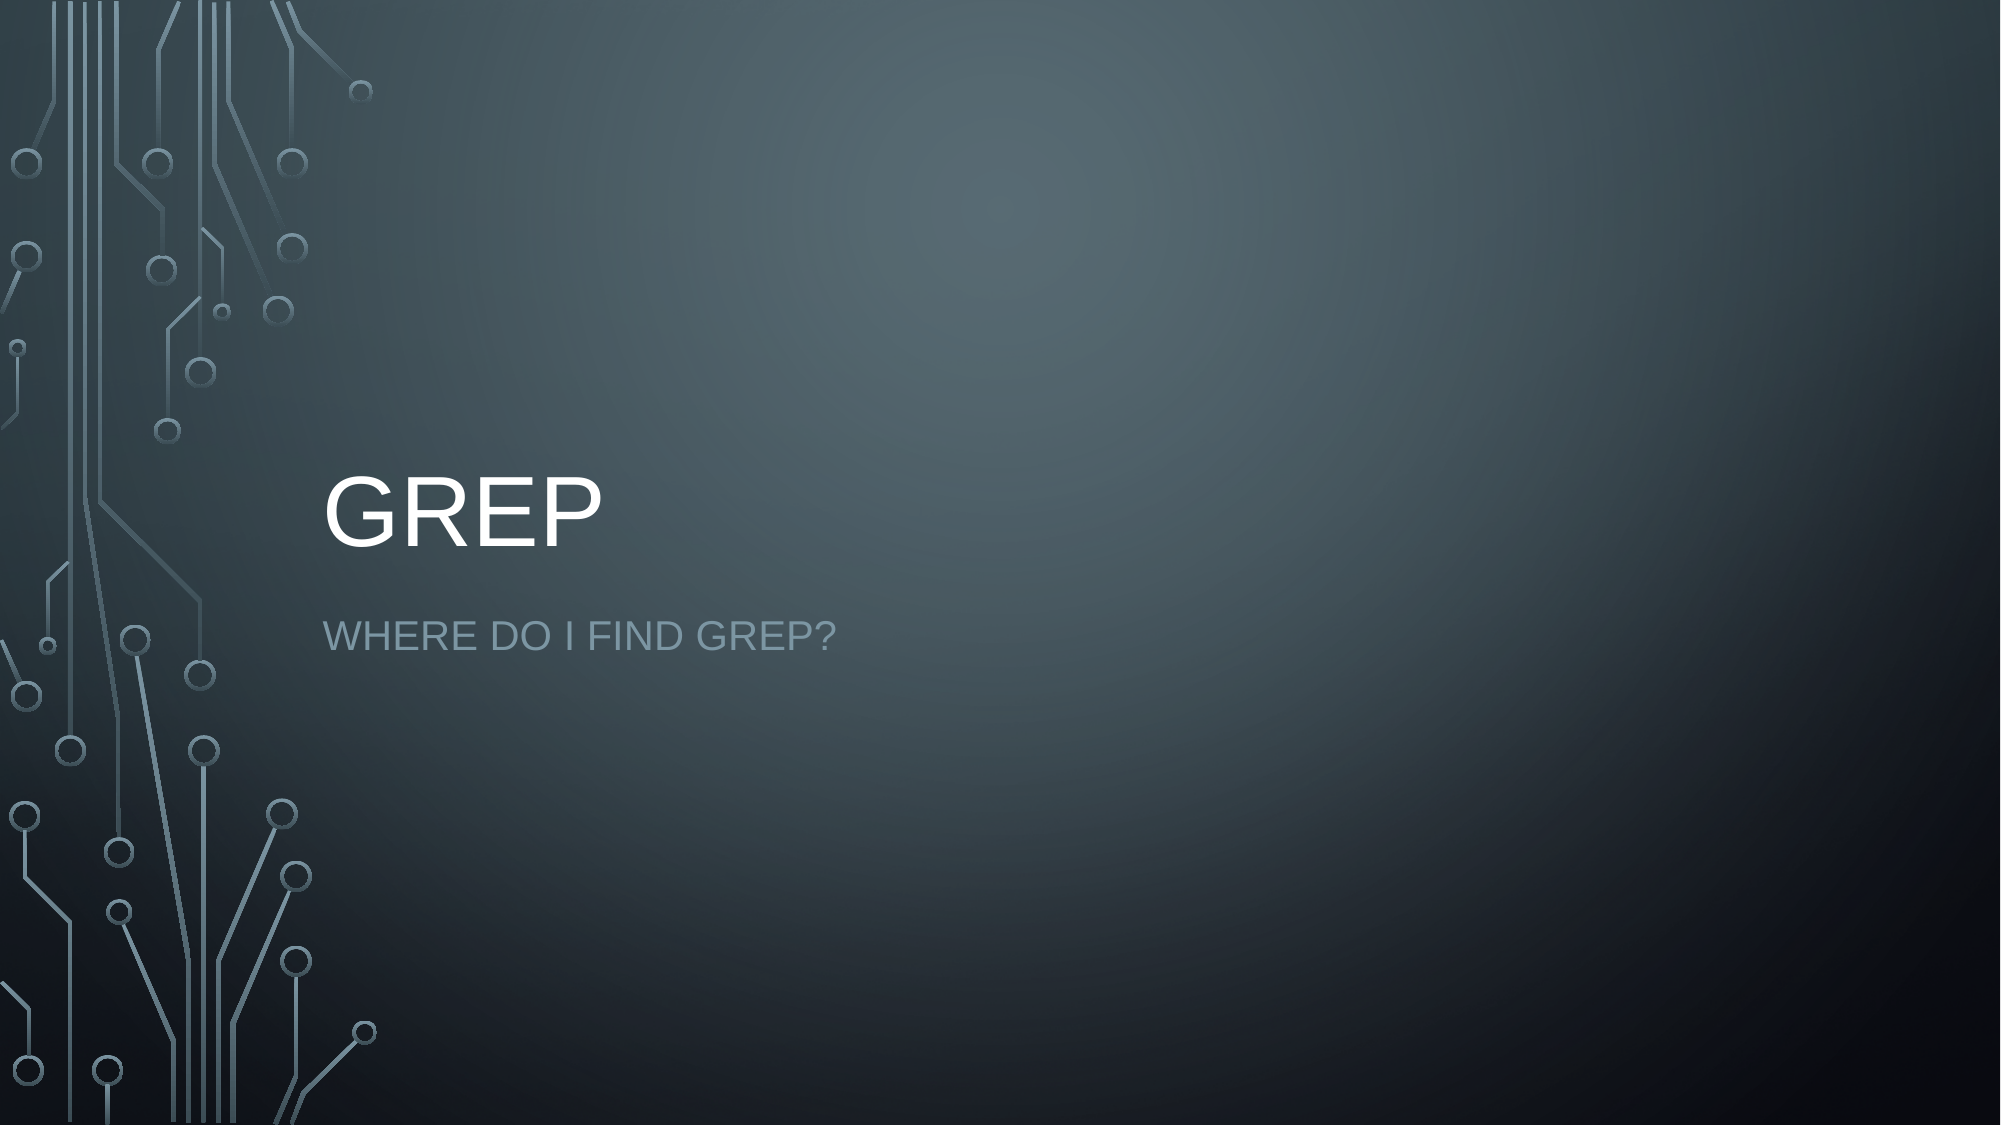

# Grep
Where do I find grep?